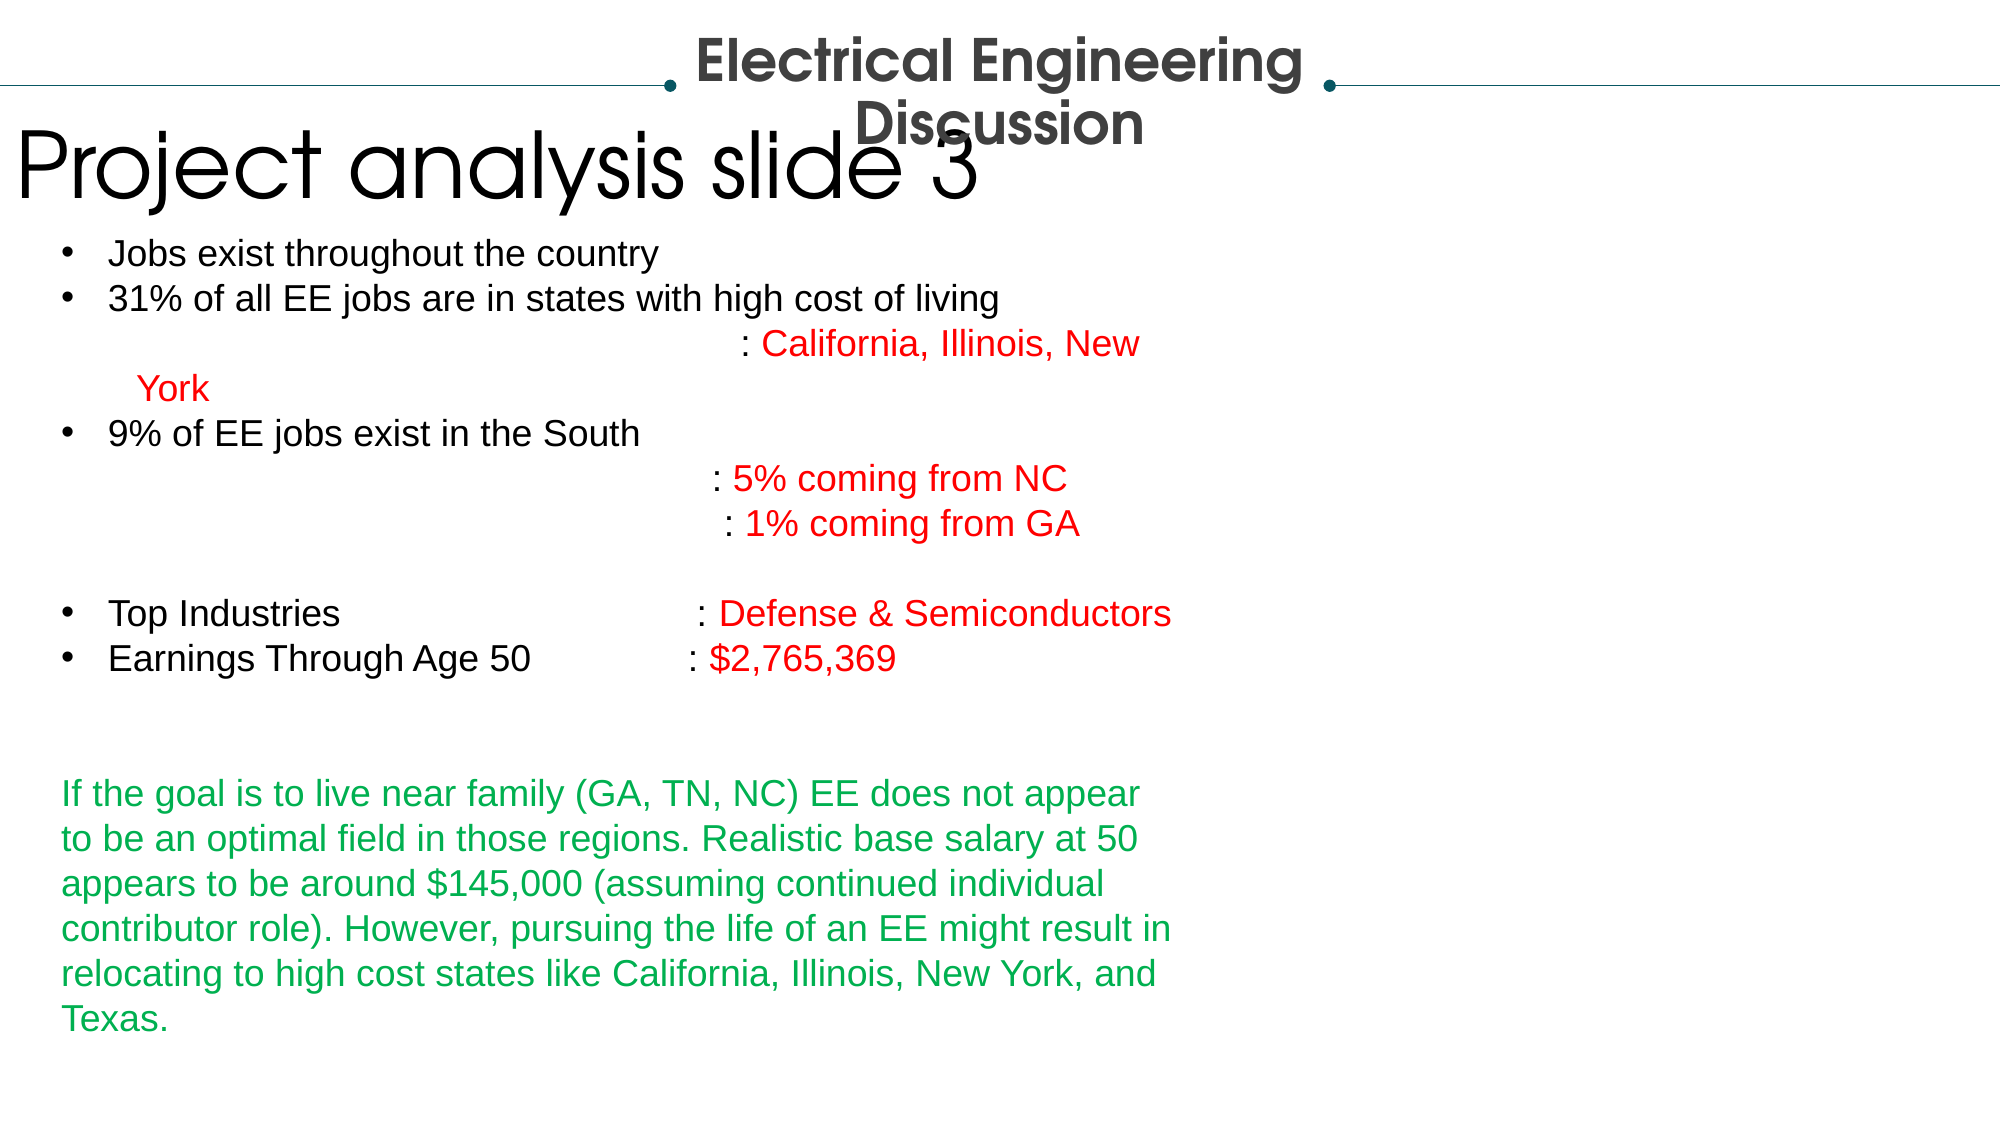

Electrical Engineering
Discussion
Project analysis slide 3
Jobs exist throughout the country
31% of all EE jobs are in states with high cost of living
		                             : California, Illinois, New York
9% of EE jobs exist in the South
			            : 5% coming from NC
                                                        : 1% coming from GA

Top Industries                                  : Defense & Semiconductors
Earnings Through Age 50               : $2,765,369

If the goal is to live near family (GA, TN, NC) EE does not appear to be an optimal field in those regions. Realistic base salary at 50 appears to be around $145,000 (assuming continued individual contributor role). However, pursuing the life of an EE might result in relocating to high cost states like California, Illinois, New York, and Texas.